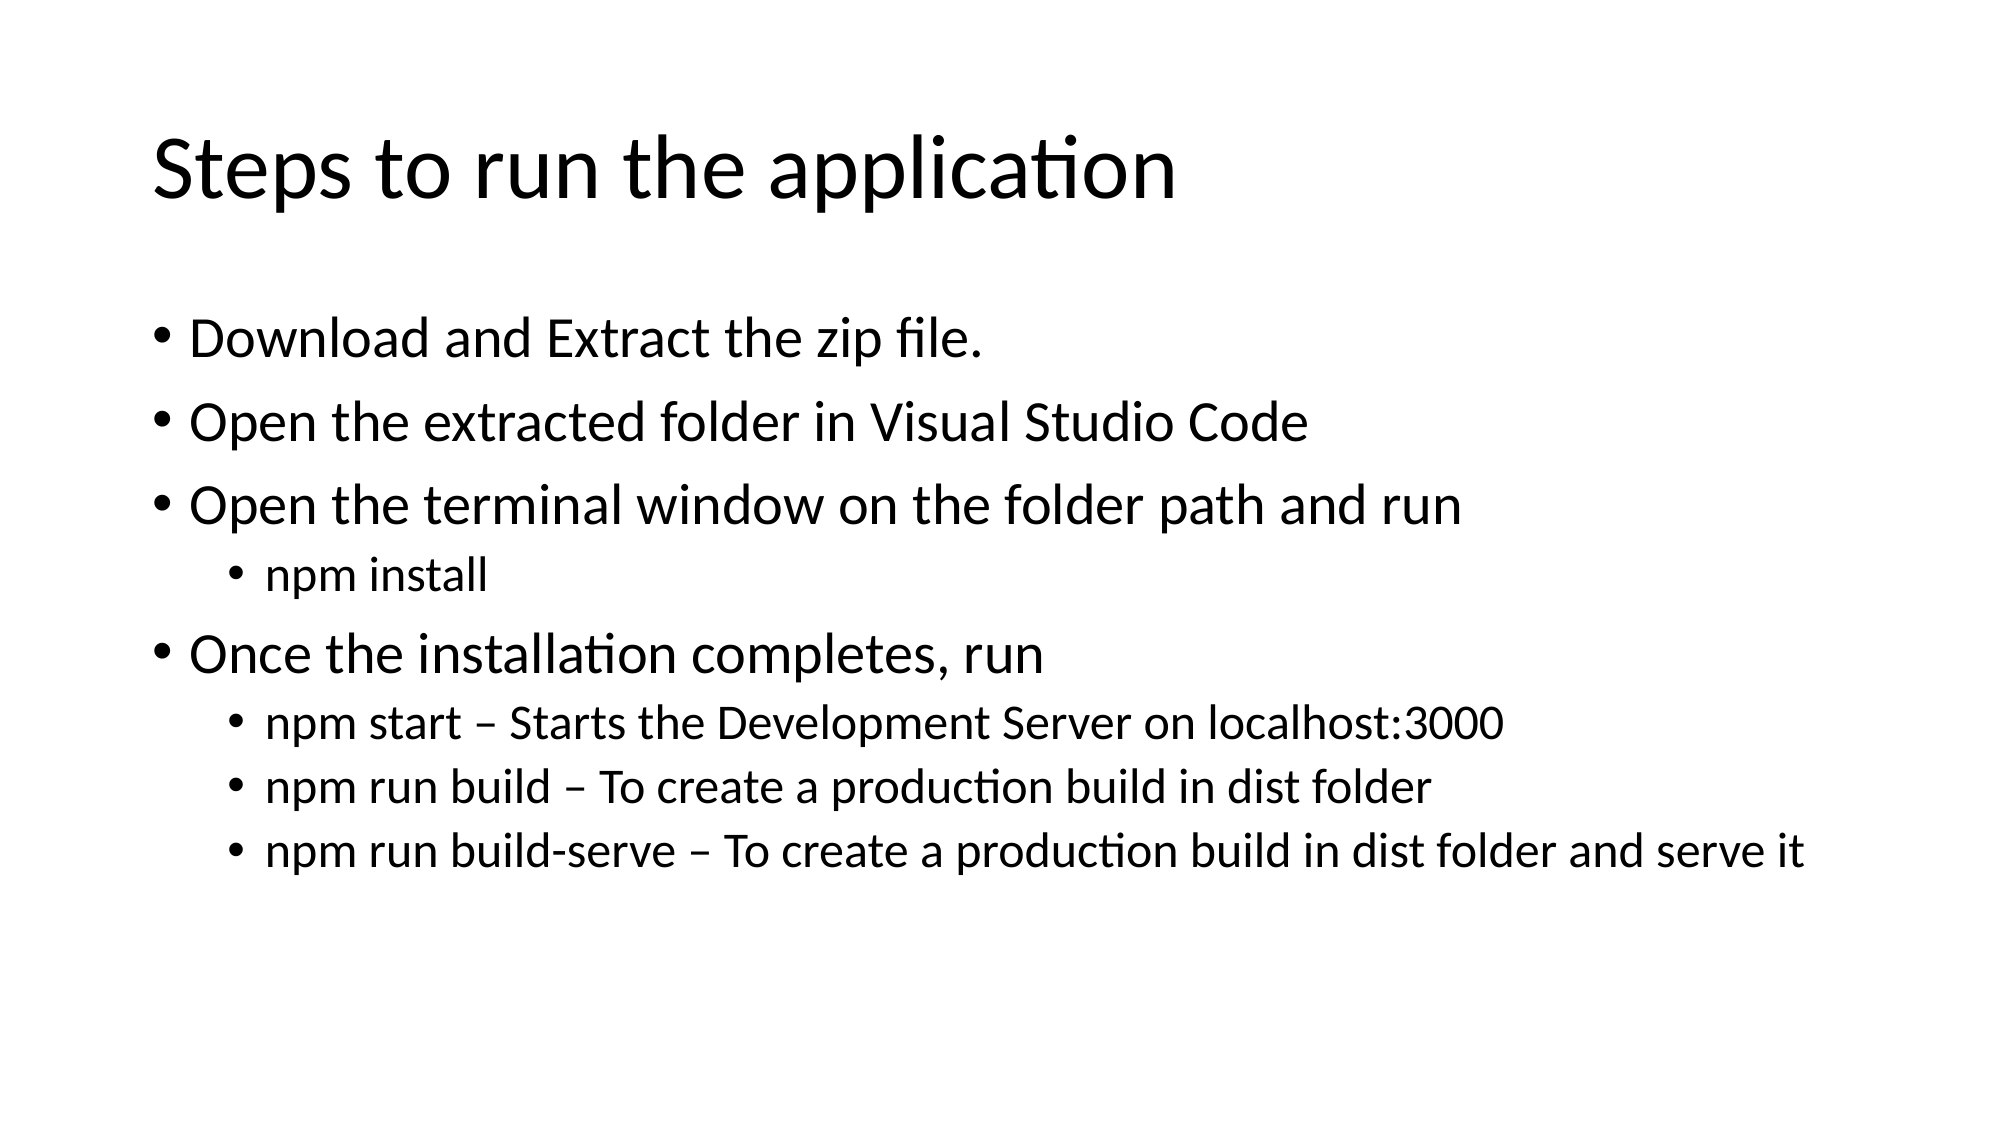

# Steps to run the application
Download and Extract the zip file.
Open the extracted folder in Visual Studio Code
Open the terminal window on the folder path and run
npm install
Once the installation completes, run
npm start – Starts the Development Server on localhost:3000
npm run build – To create a production build in dist folder
npm run build-serve – To create a production build in dist folder and serve it